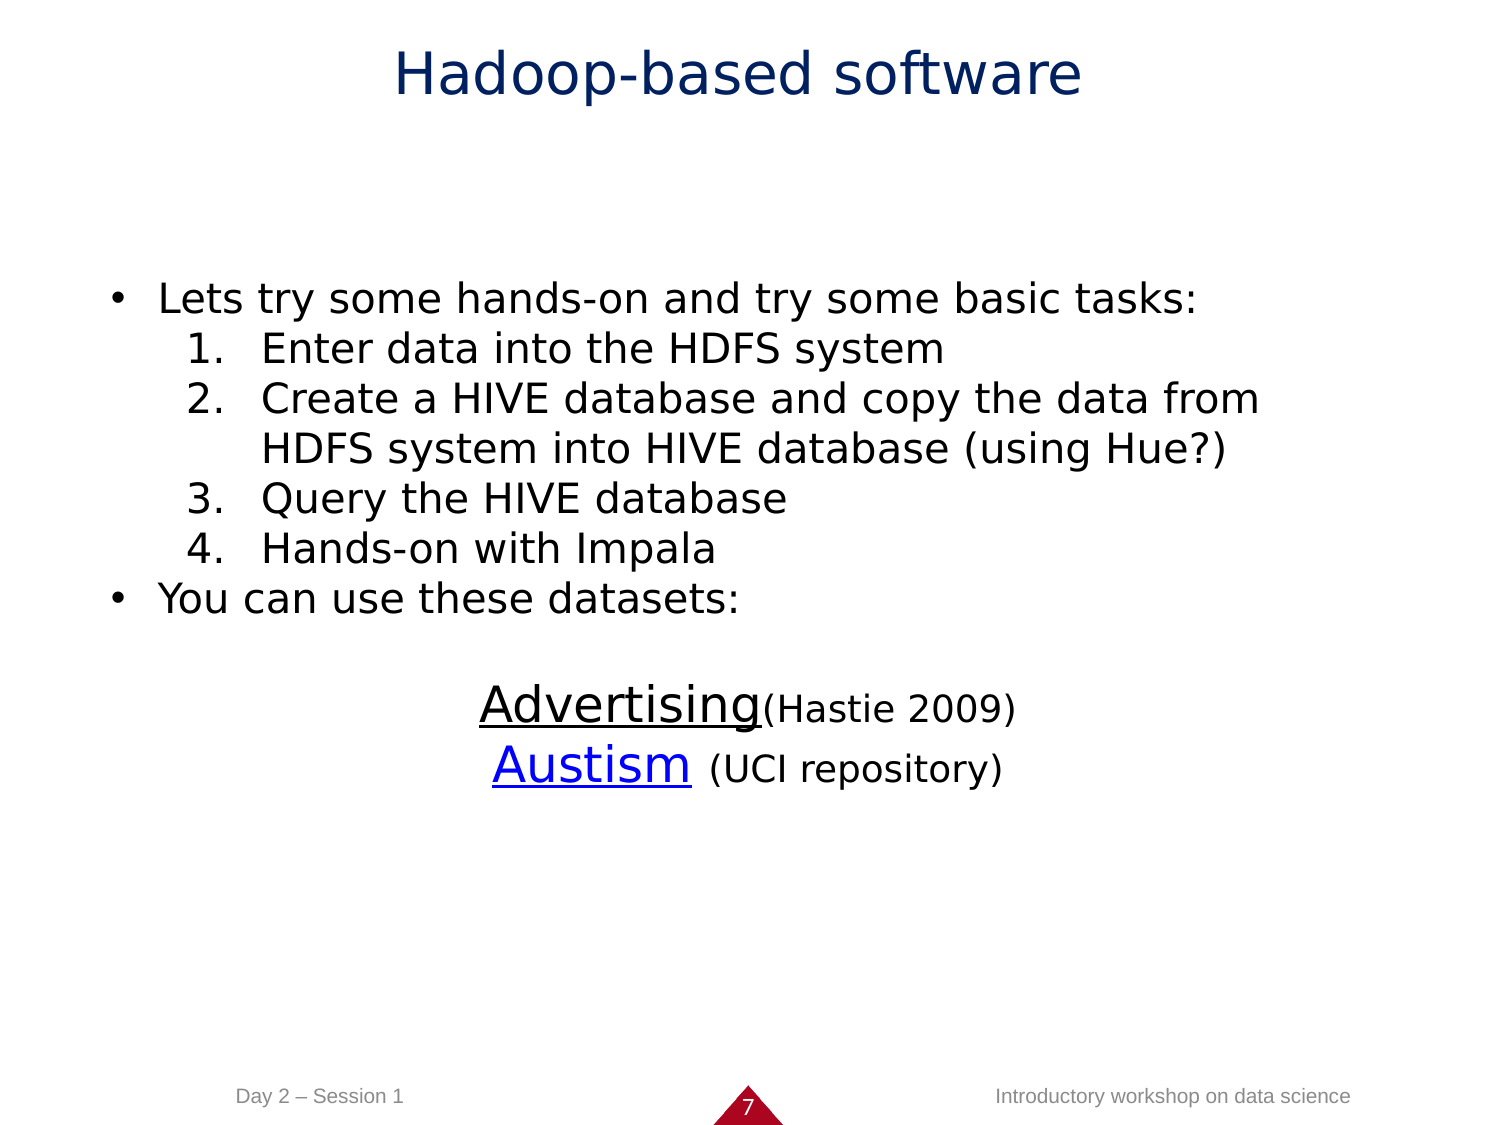

Hadoop-based software
Lets try some hands-on and try some basic tasks:
Enter data into the HDFS system
Create a HIVE database and copy the data from HDFS system into HIVE database (using Hue?)
Query the HIVE database
Hands-on with Impala
You can use these datasets:

Advertising(Hastie 2009)
Austism (UCI repository)

7